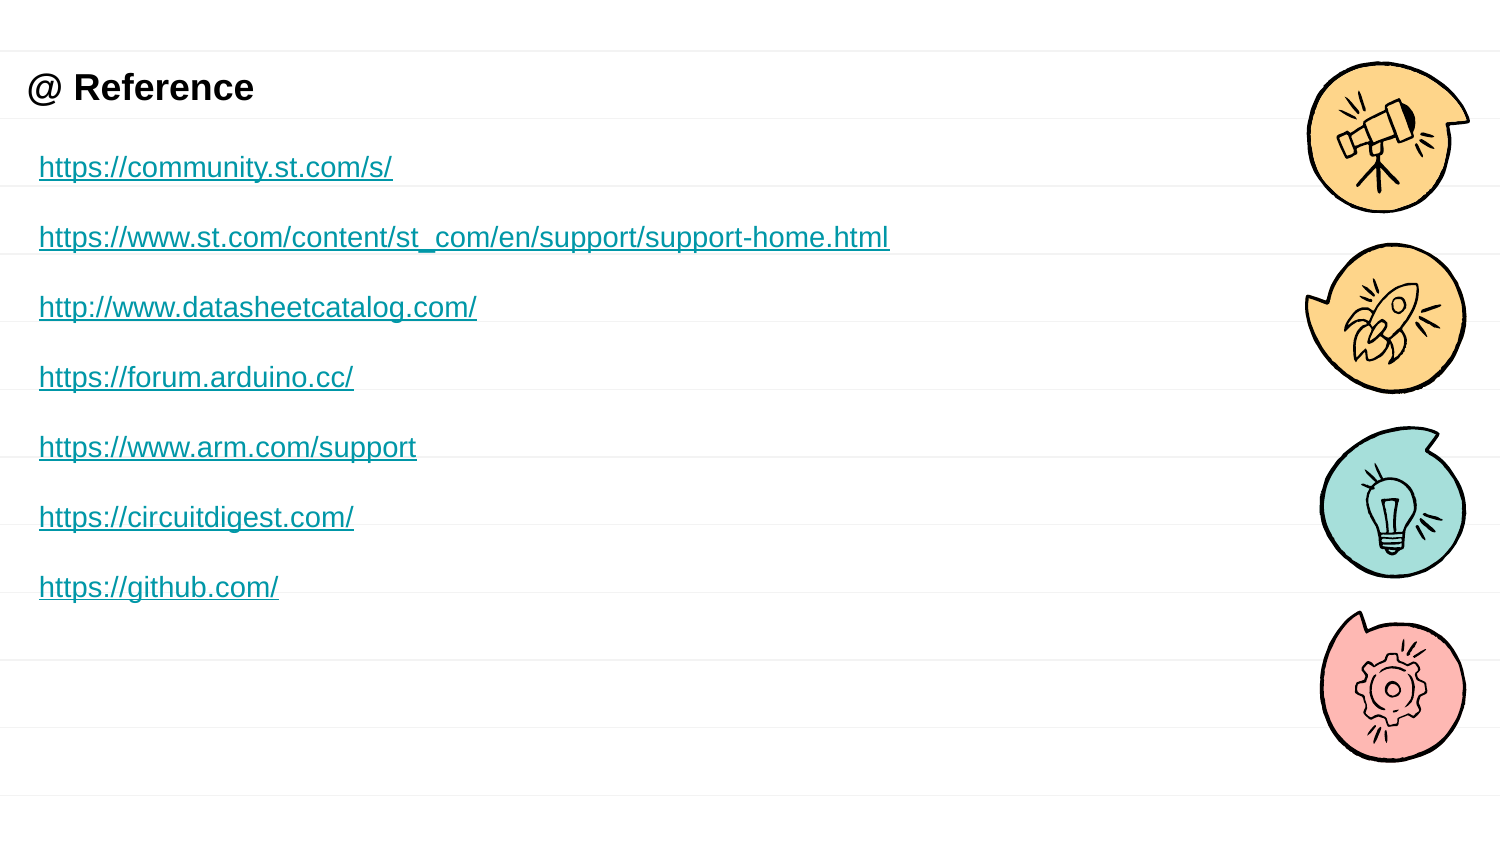

@ Reference

https://community.st.com/s/
https://www.st.com/content/st_com/en/support/support-home.html
http://www.datasheetcatalog.com/
https://forum.arduino.cc/
https://www.arm.com/support
https://circuitdigest.com/
https://github.com/